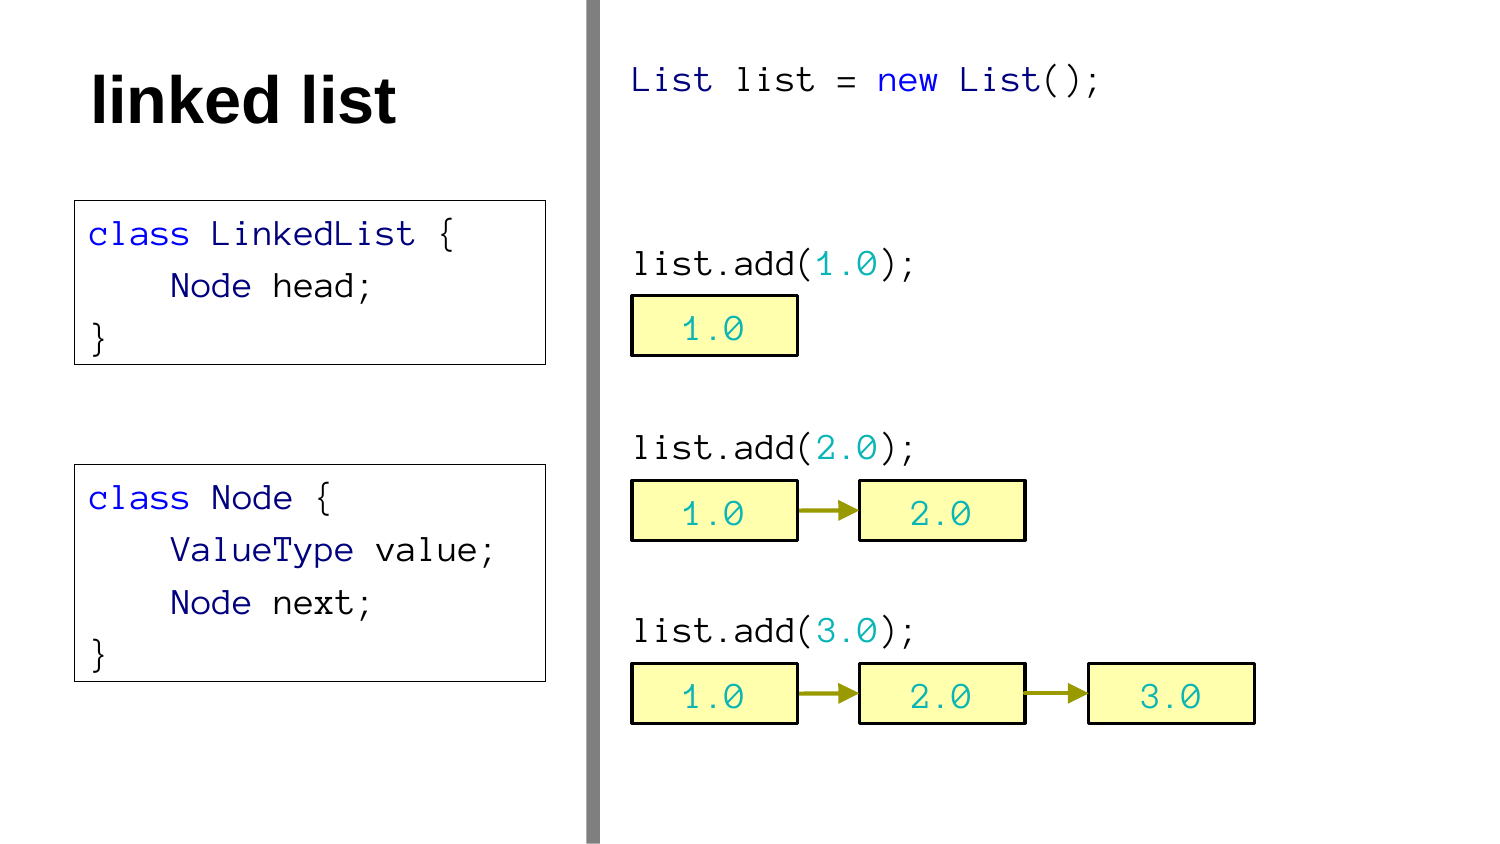

# linked list
List list = new List();
class LinkedList {
    Node head;
}
list.add(1.0);
1.0
list.add(2.0);
1.0
2.0
class Node {
    ValueType value;
    Node next;
}
list.add(3.0);
1.0
2.0
3.0